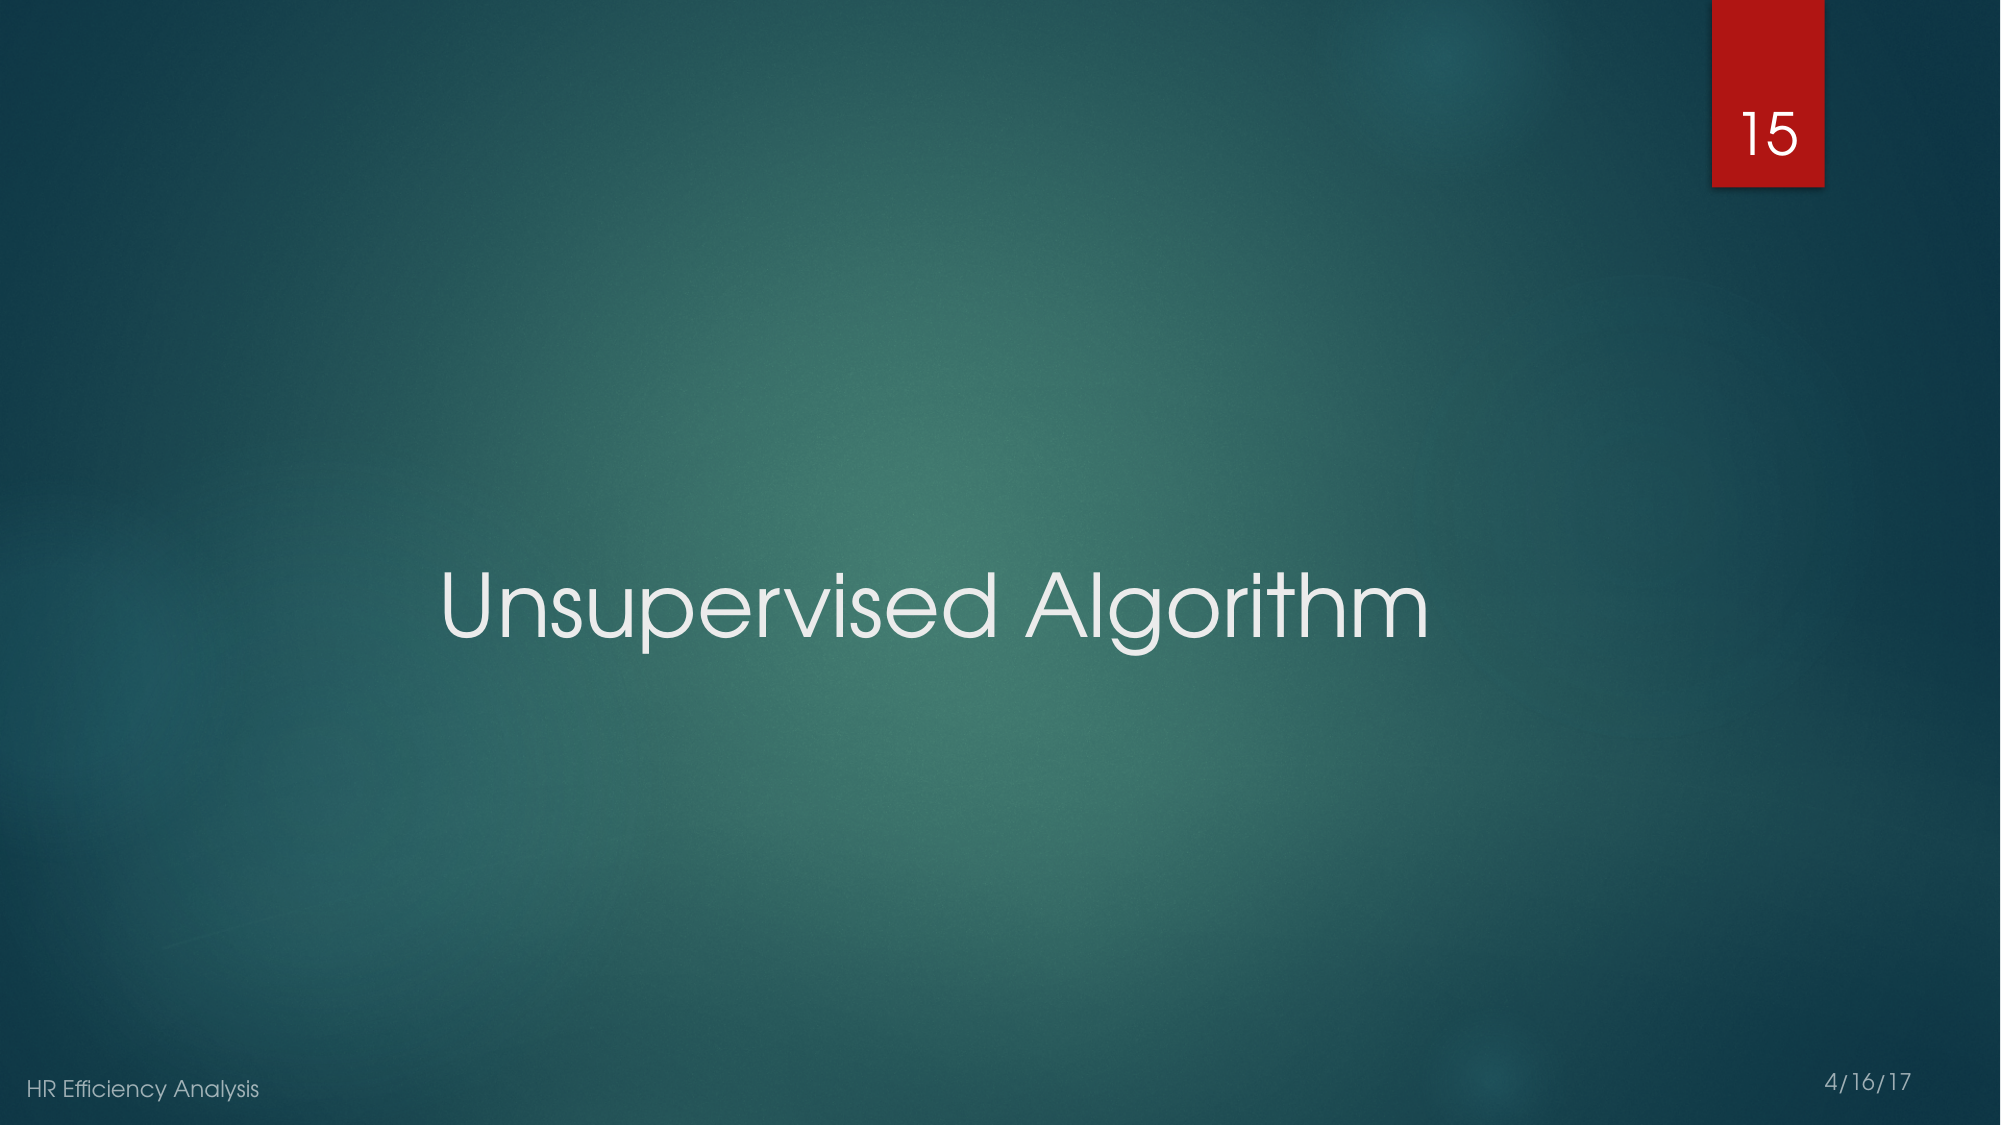

15
# Unsupervised Algorithm
HR Efficiency Analysis
4/16/17